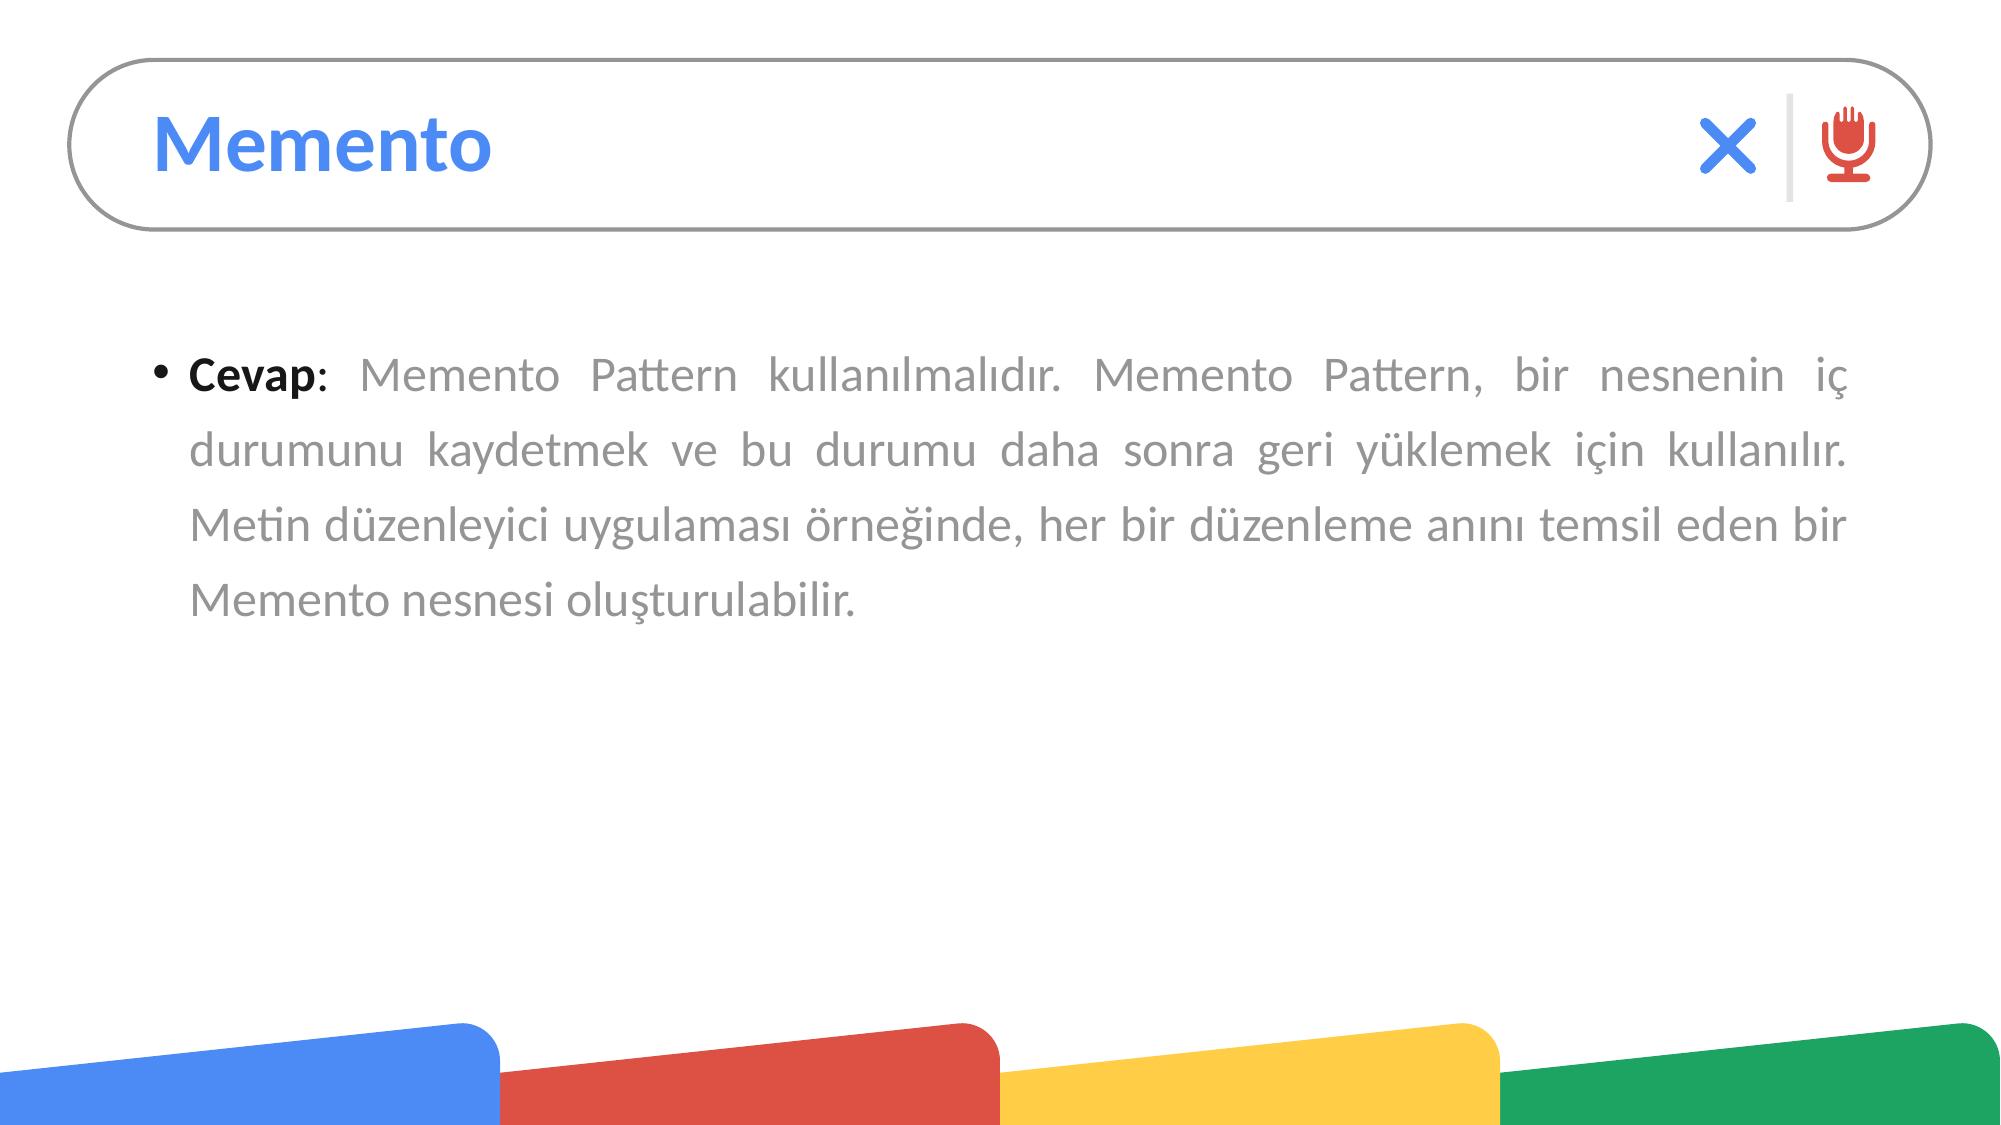

# Memento

Cevap: Memento Pattern kullanılmalıdır. Memento Pattern, bir nesnenin iç durumunu kaydetmek ve bu durumu daha sonra geri yüklemek için kullanılır. Metin düzenleyici uygulaması örneğinde, her bir düzenleme anını temsil eden bir Memento nesnesi oluşturulabilir.